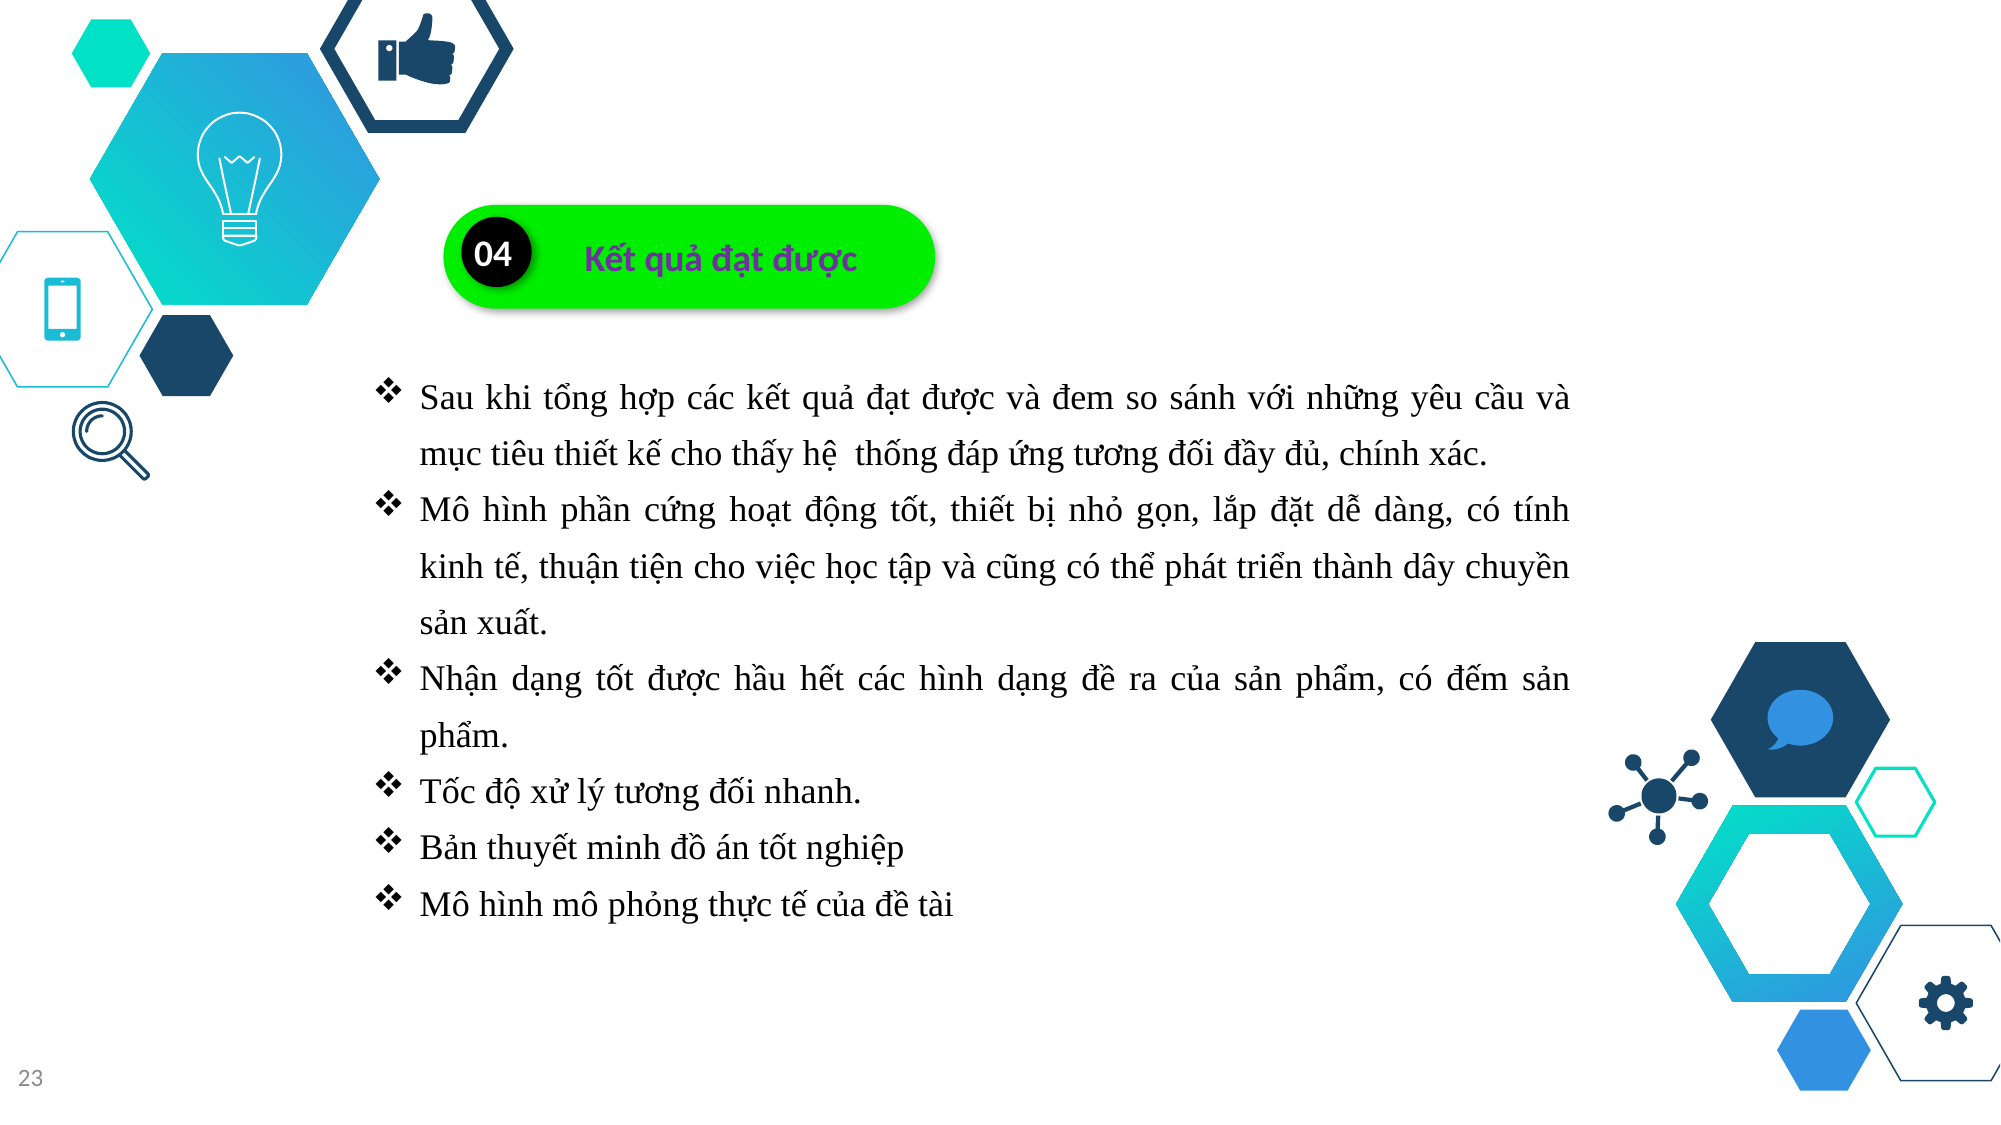

02

04
Kết quả đạt được
Sau khi tổng hợp các kết quả đạt được và đem so sánh với những yêu cầu và mục tiêu thiết kế cho thấy hệ  thống đáp ứng tương đối đầy đủ, chính xác.
Mô hình phần cứng hoạt động tốt, thiết bị nhỏ gọn, lắp đặt dễ dàng, có tính kinh tế, thuận tiện cho việc học tập và cũng có thể phát triển thành dây chuyền sản xuất.
Nhận dạng tốt được hầu hết các hình dạng đề ra của sản phẩm, có đếm sản phẩm.
Tốc độ xử lý tương đối nhanh.
Bản thuyết minh đồ án tốt nghiệp
Mô hình mô phỏng thực tế của đề tài

23